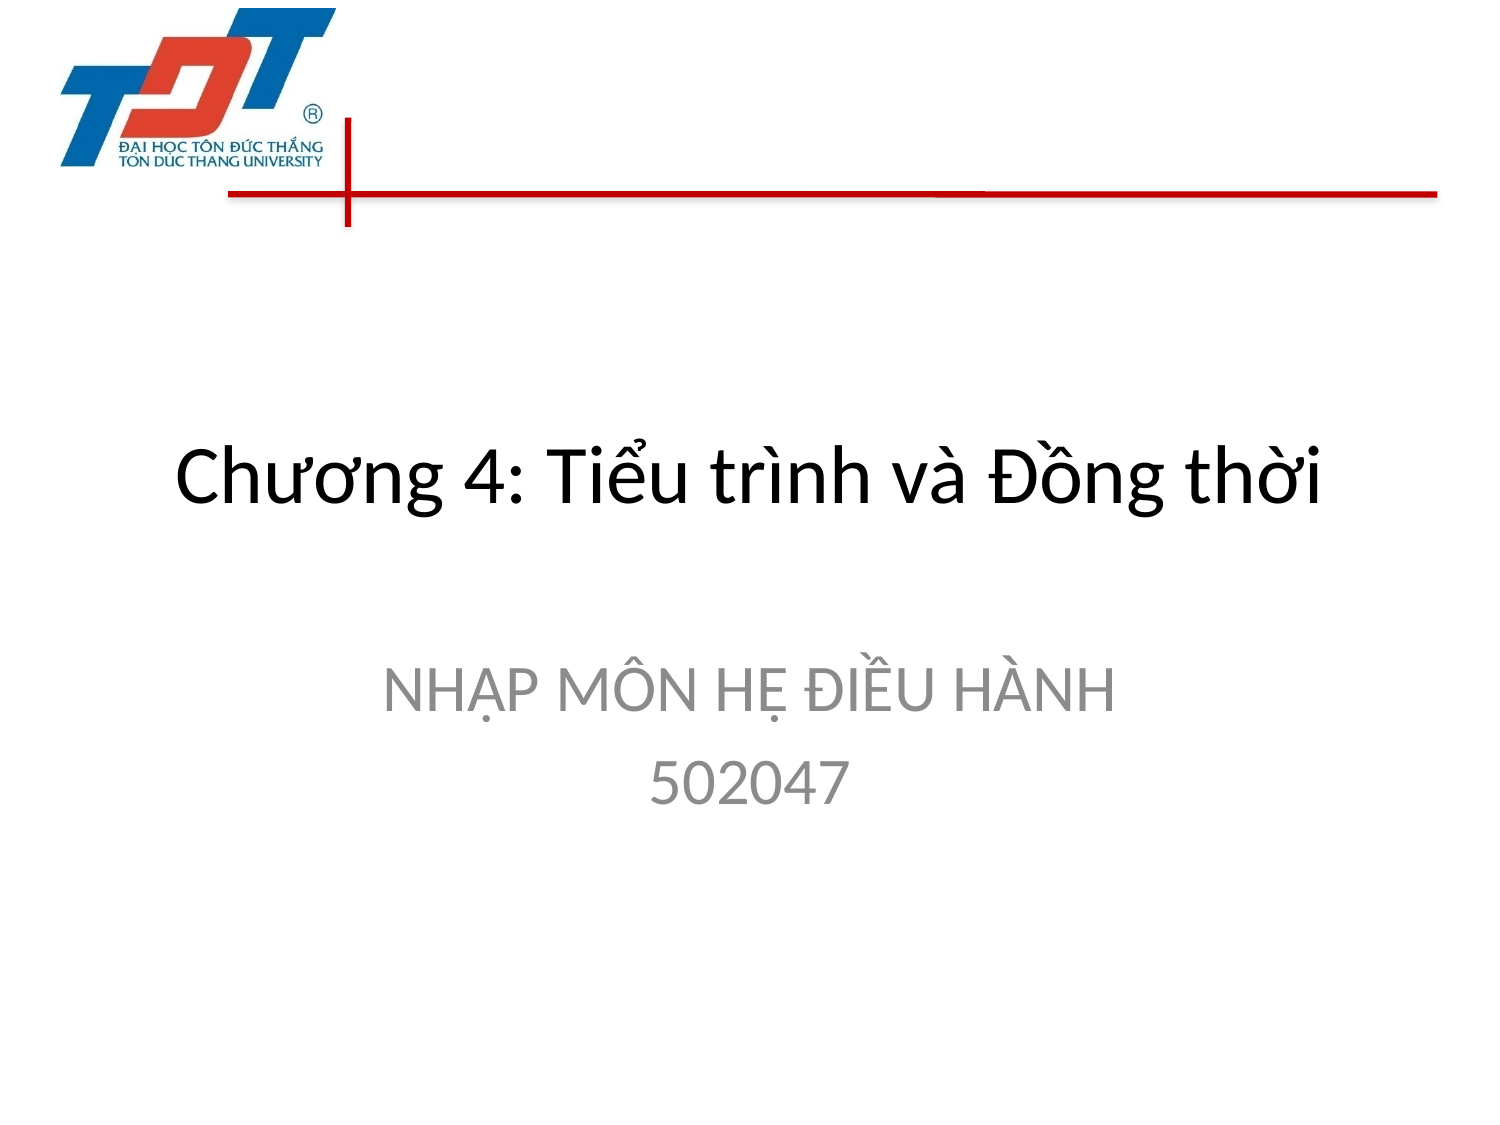

# Chương 4: Tiểu trình và Đồng thời
NHẬP MÔN HỆ ĐIỀU HÀNH
502047